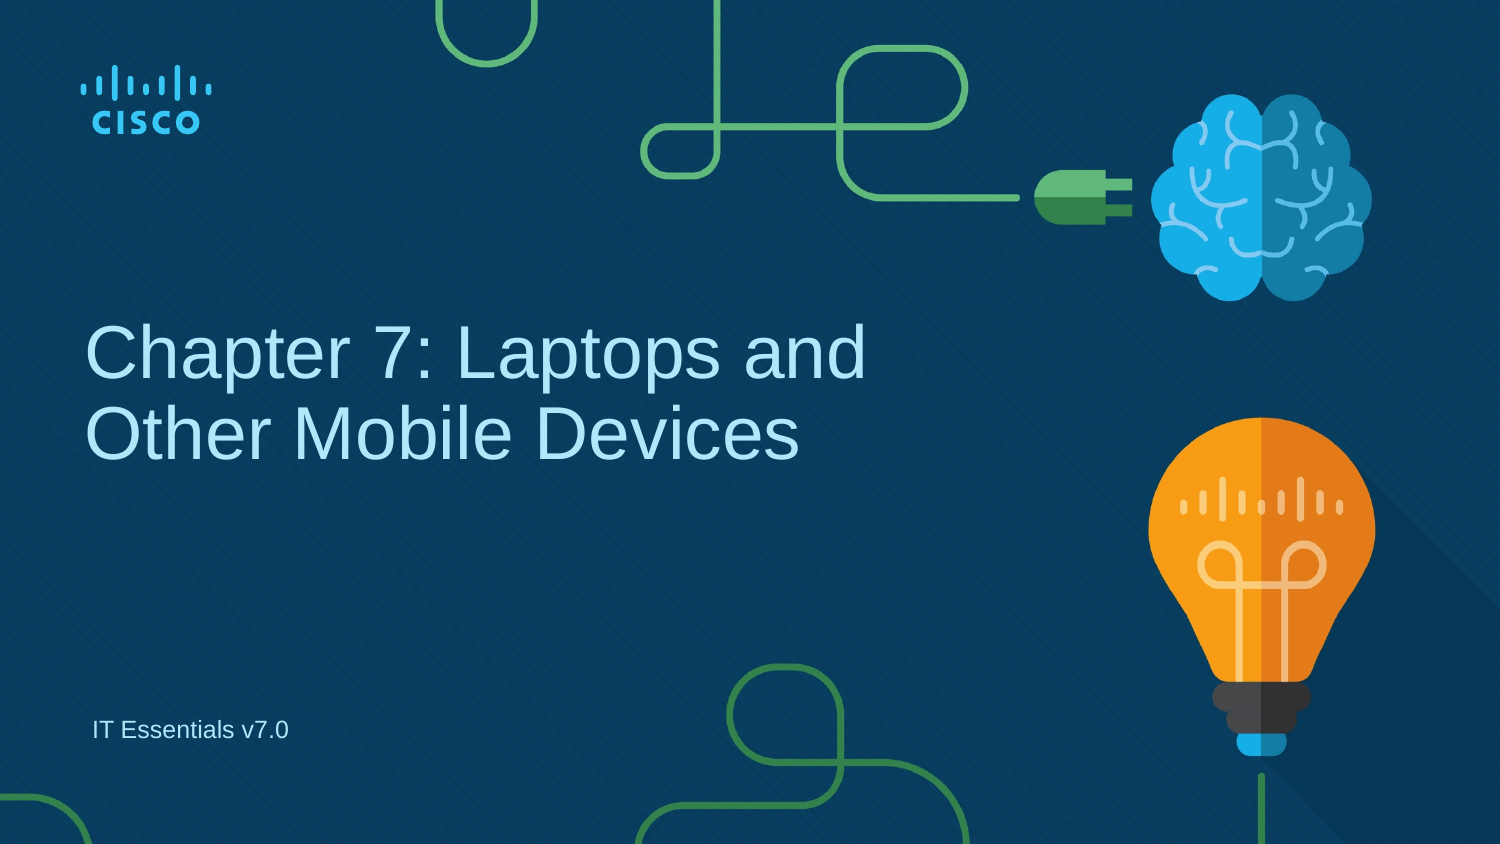

# Chapter 7: Laptops and Other Mobile Devices
IT Essentials v7.0